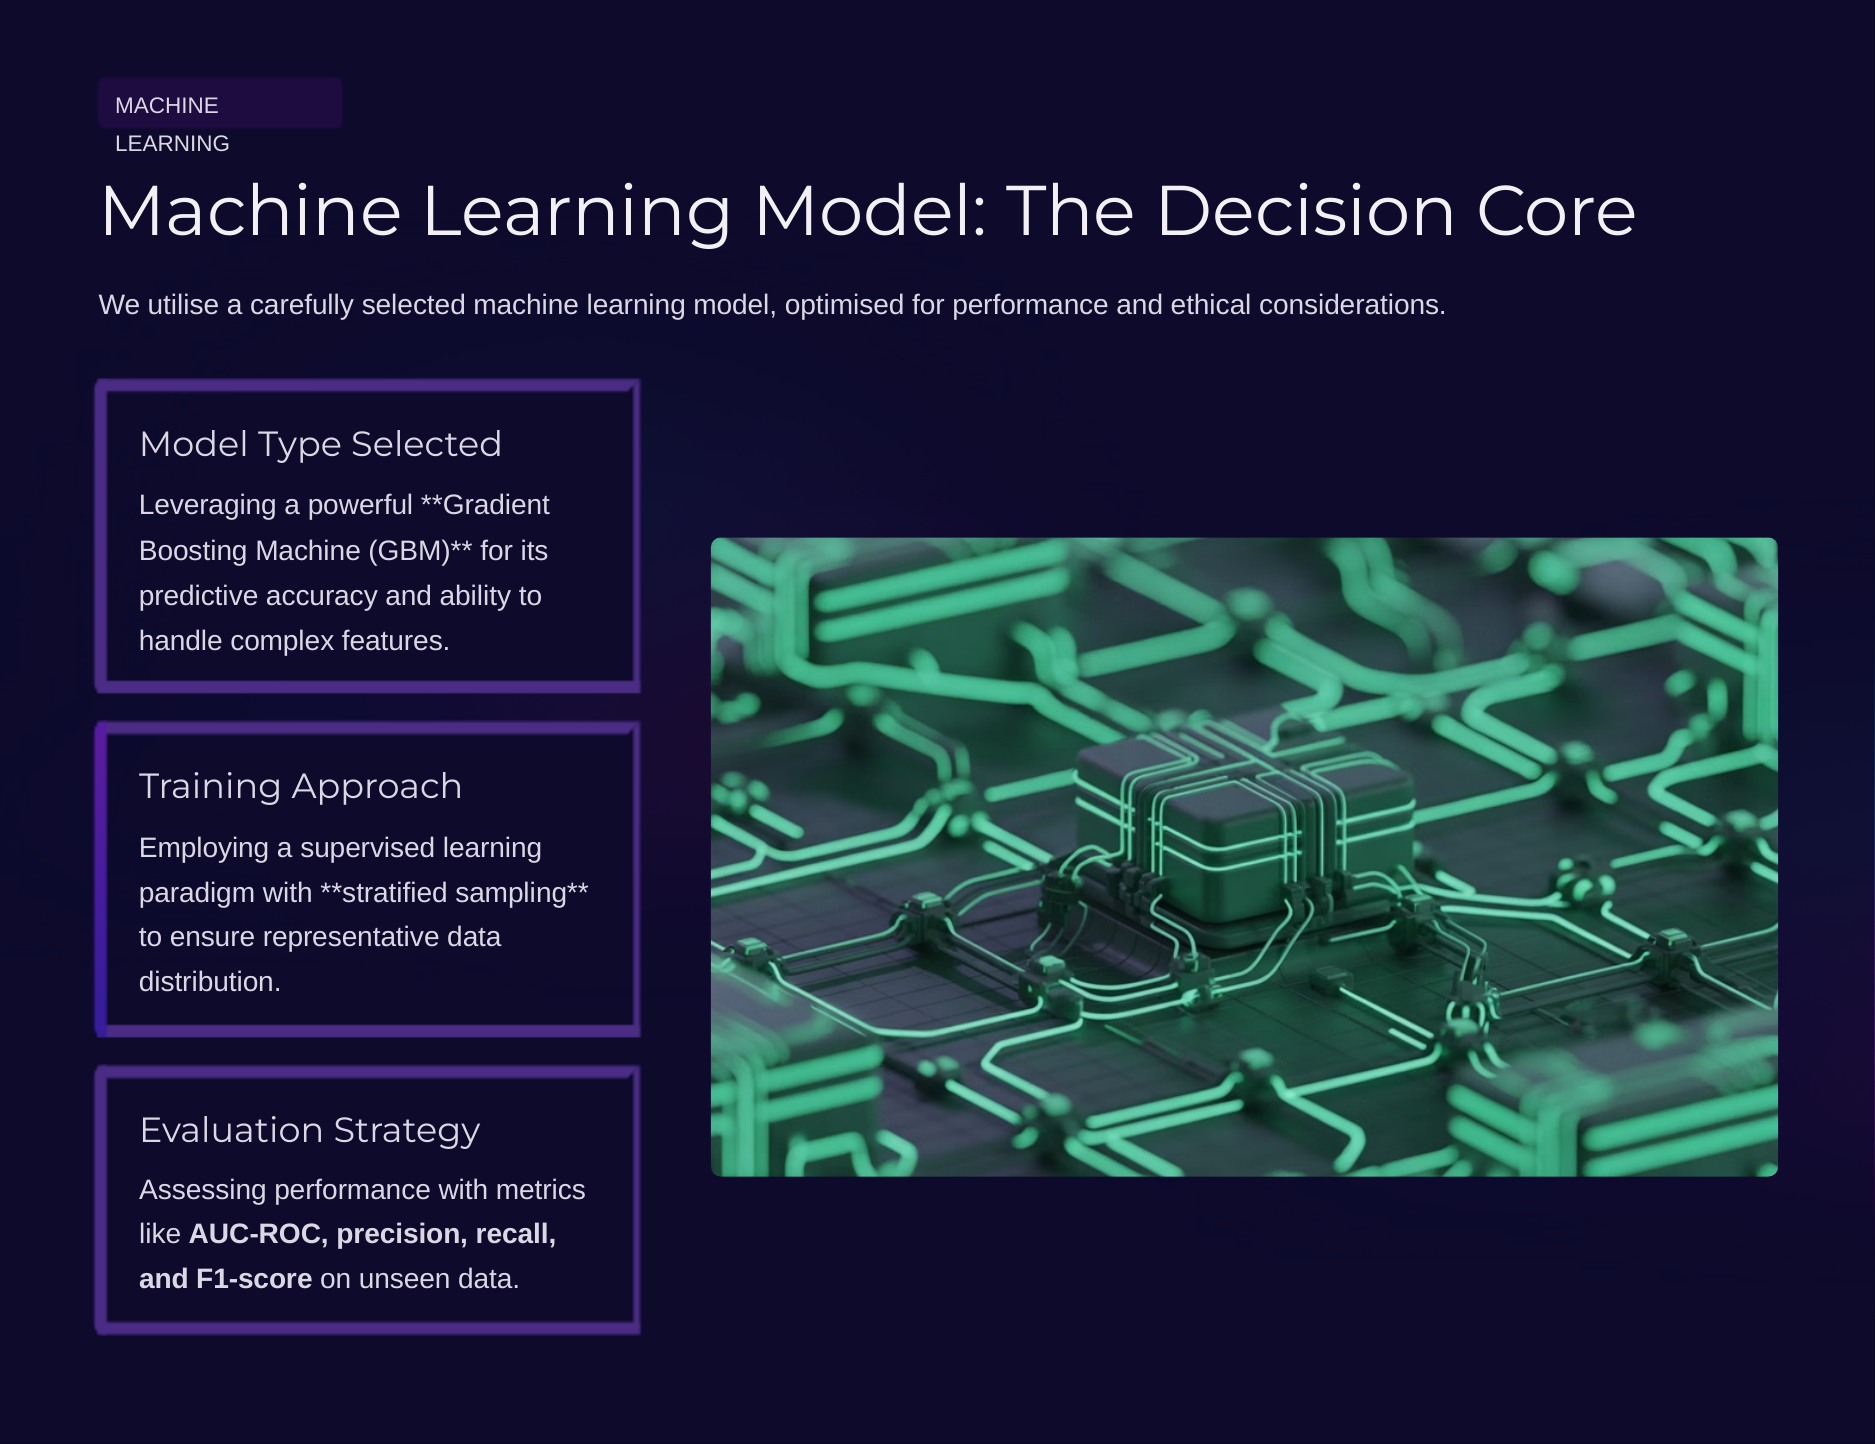

MACHINE LEARNING
Machine Learning Model: The Decision Core
We utilise a carefully selected machine learning model, optimised for performance and ethical considerations.
Model Type Selected
Leveraging a powerful **Gradient Boosting Machine (GBM)** for its predictive accuracy and ability to handle complex features.

Training Approach
Employing a supervised learning paradigm with **stratified sampling** to ensure representative data distribution.
Evaluation Strategy
Assessing performance with metrics like AUC-ROC, precision, recall, and F1-score on unseen data.